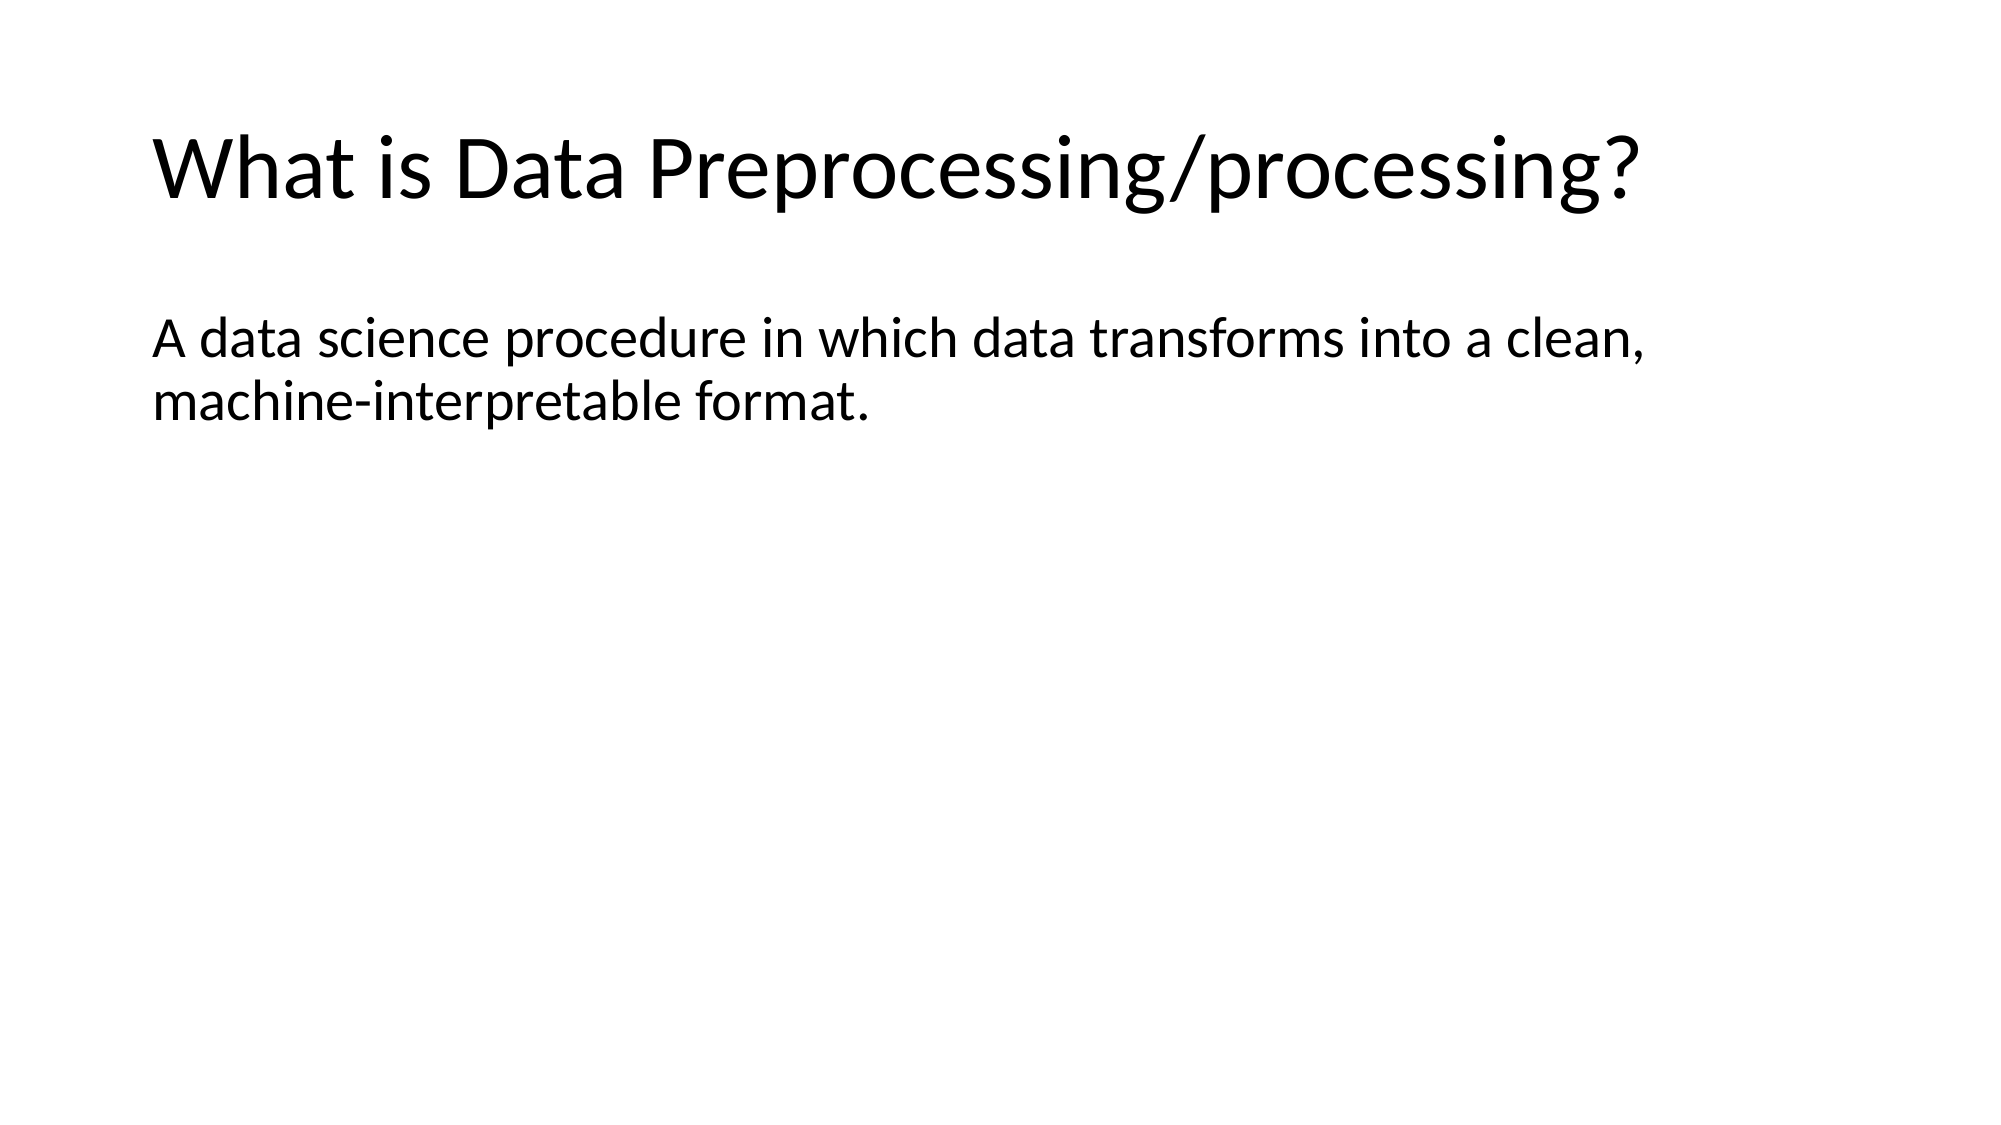

# What is Data Preprocessing/processing?
A data science procedure in which data transforms into a clean, machine-interpretable format.